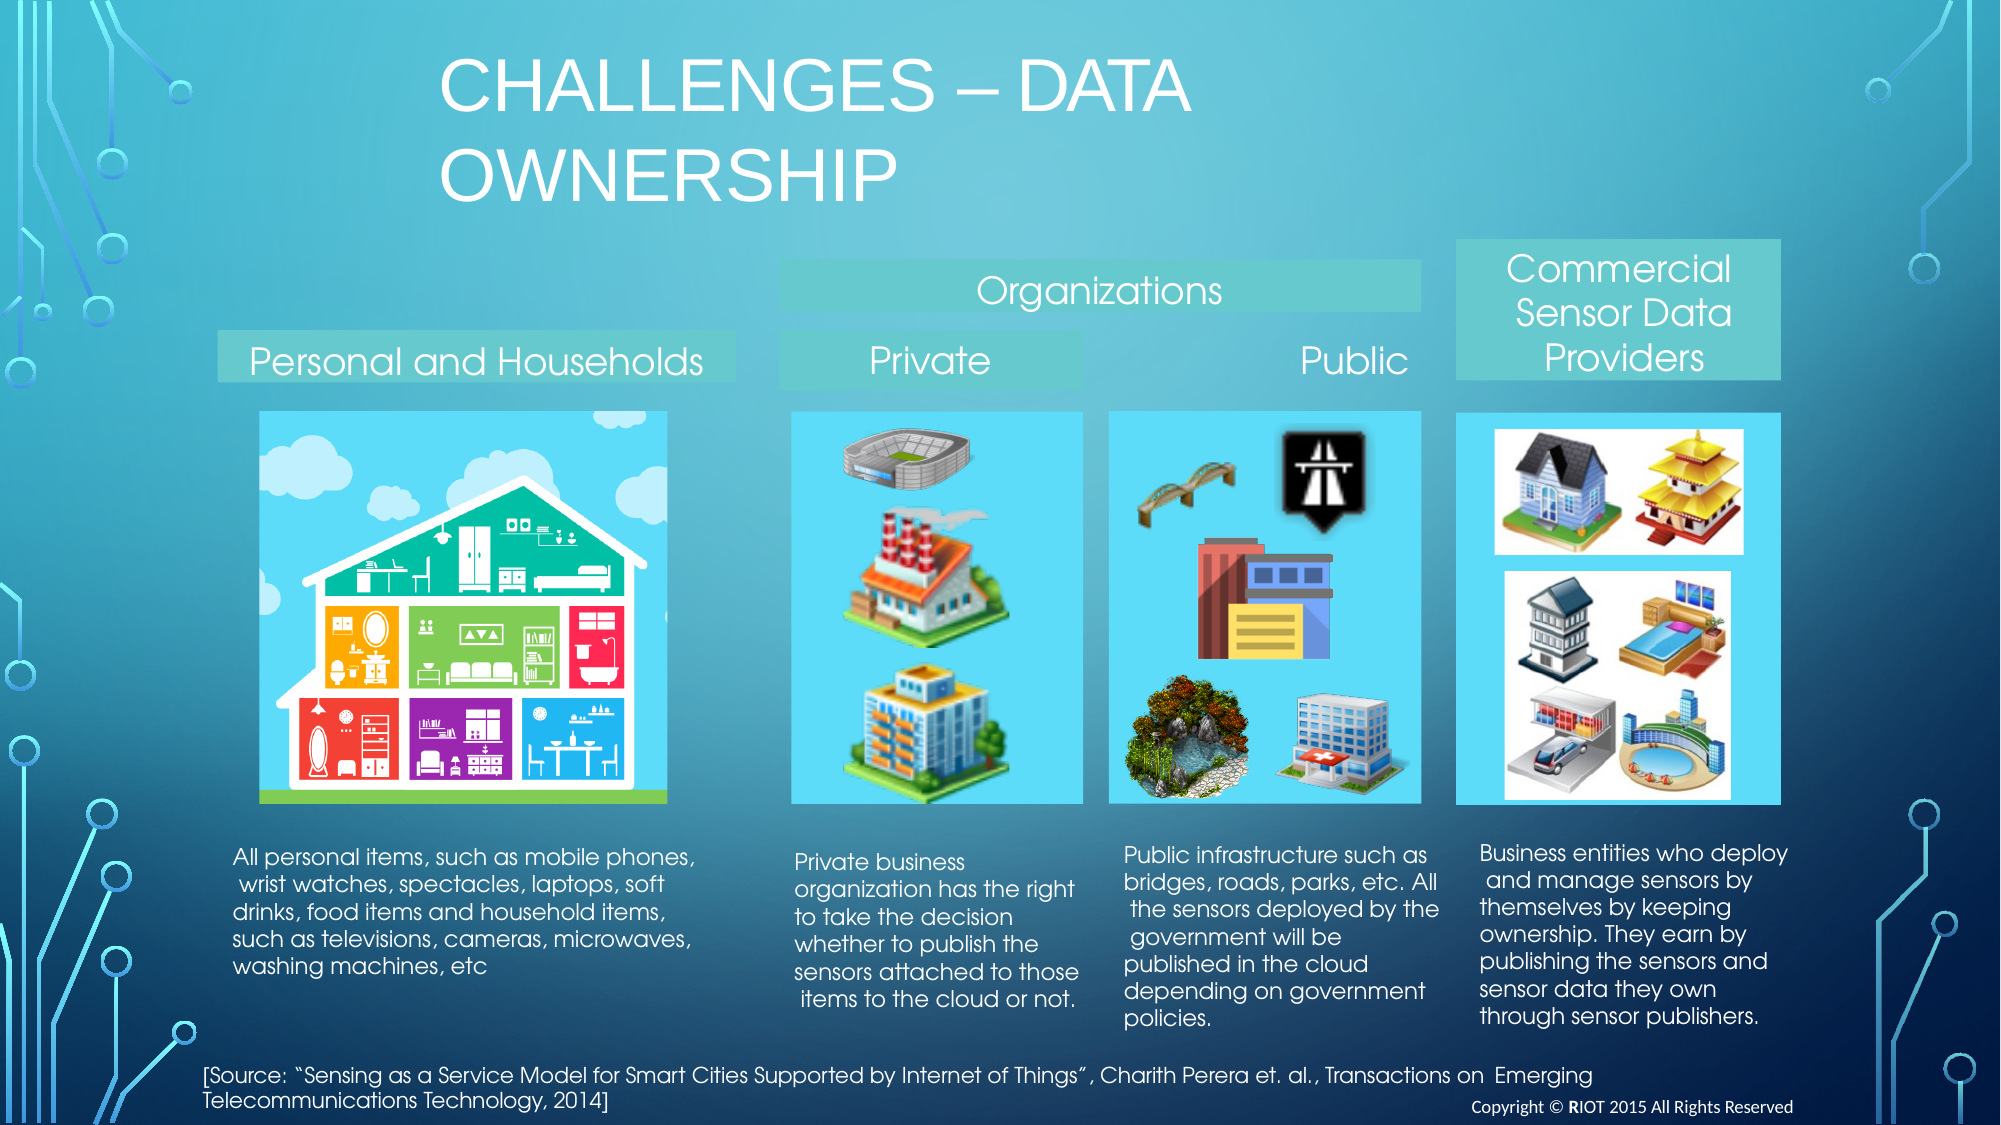

# CHALLENGES – DATA OWNERSHIP
Commercial  Sensor Data  Providers
Organizations
Personal and Households

Private	Public

Business entities who deploy  and manage sensors by  themselves by keeping  ownership. They earn by  publishing the sensors and  sensor data they own  through sensor publishers.
Public infrastructure such as  bridges, roads, parks, etc. All  the sensors deployed by the  government will be  published in the cloud  depending on government  policies.
All personal items, such as mobile phones,  wrist watches, spectacles, laptops, soft  drinks, food items and household items,  such as televisions, cameras, microwaves,  washing machines, etc
Private business  organization has the right  to take the decision  whether to publish the  sensors attached to those  items to the cloud or not.
[Source: “Sensing as a Service Model for Smart Cities Supported by Internet of Things”, Charith Perera et. al., Transactions on Emerging
Telecommunications Technology, 2014]
Copyright © RIOT 2015 All Rights Reserved